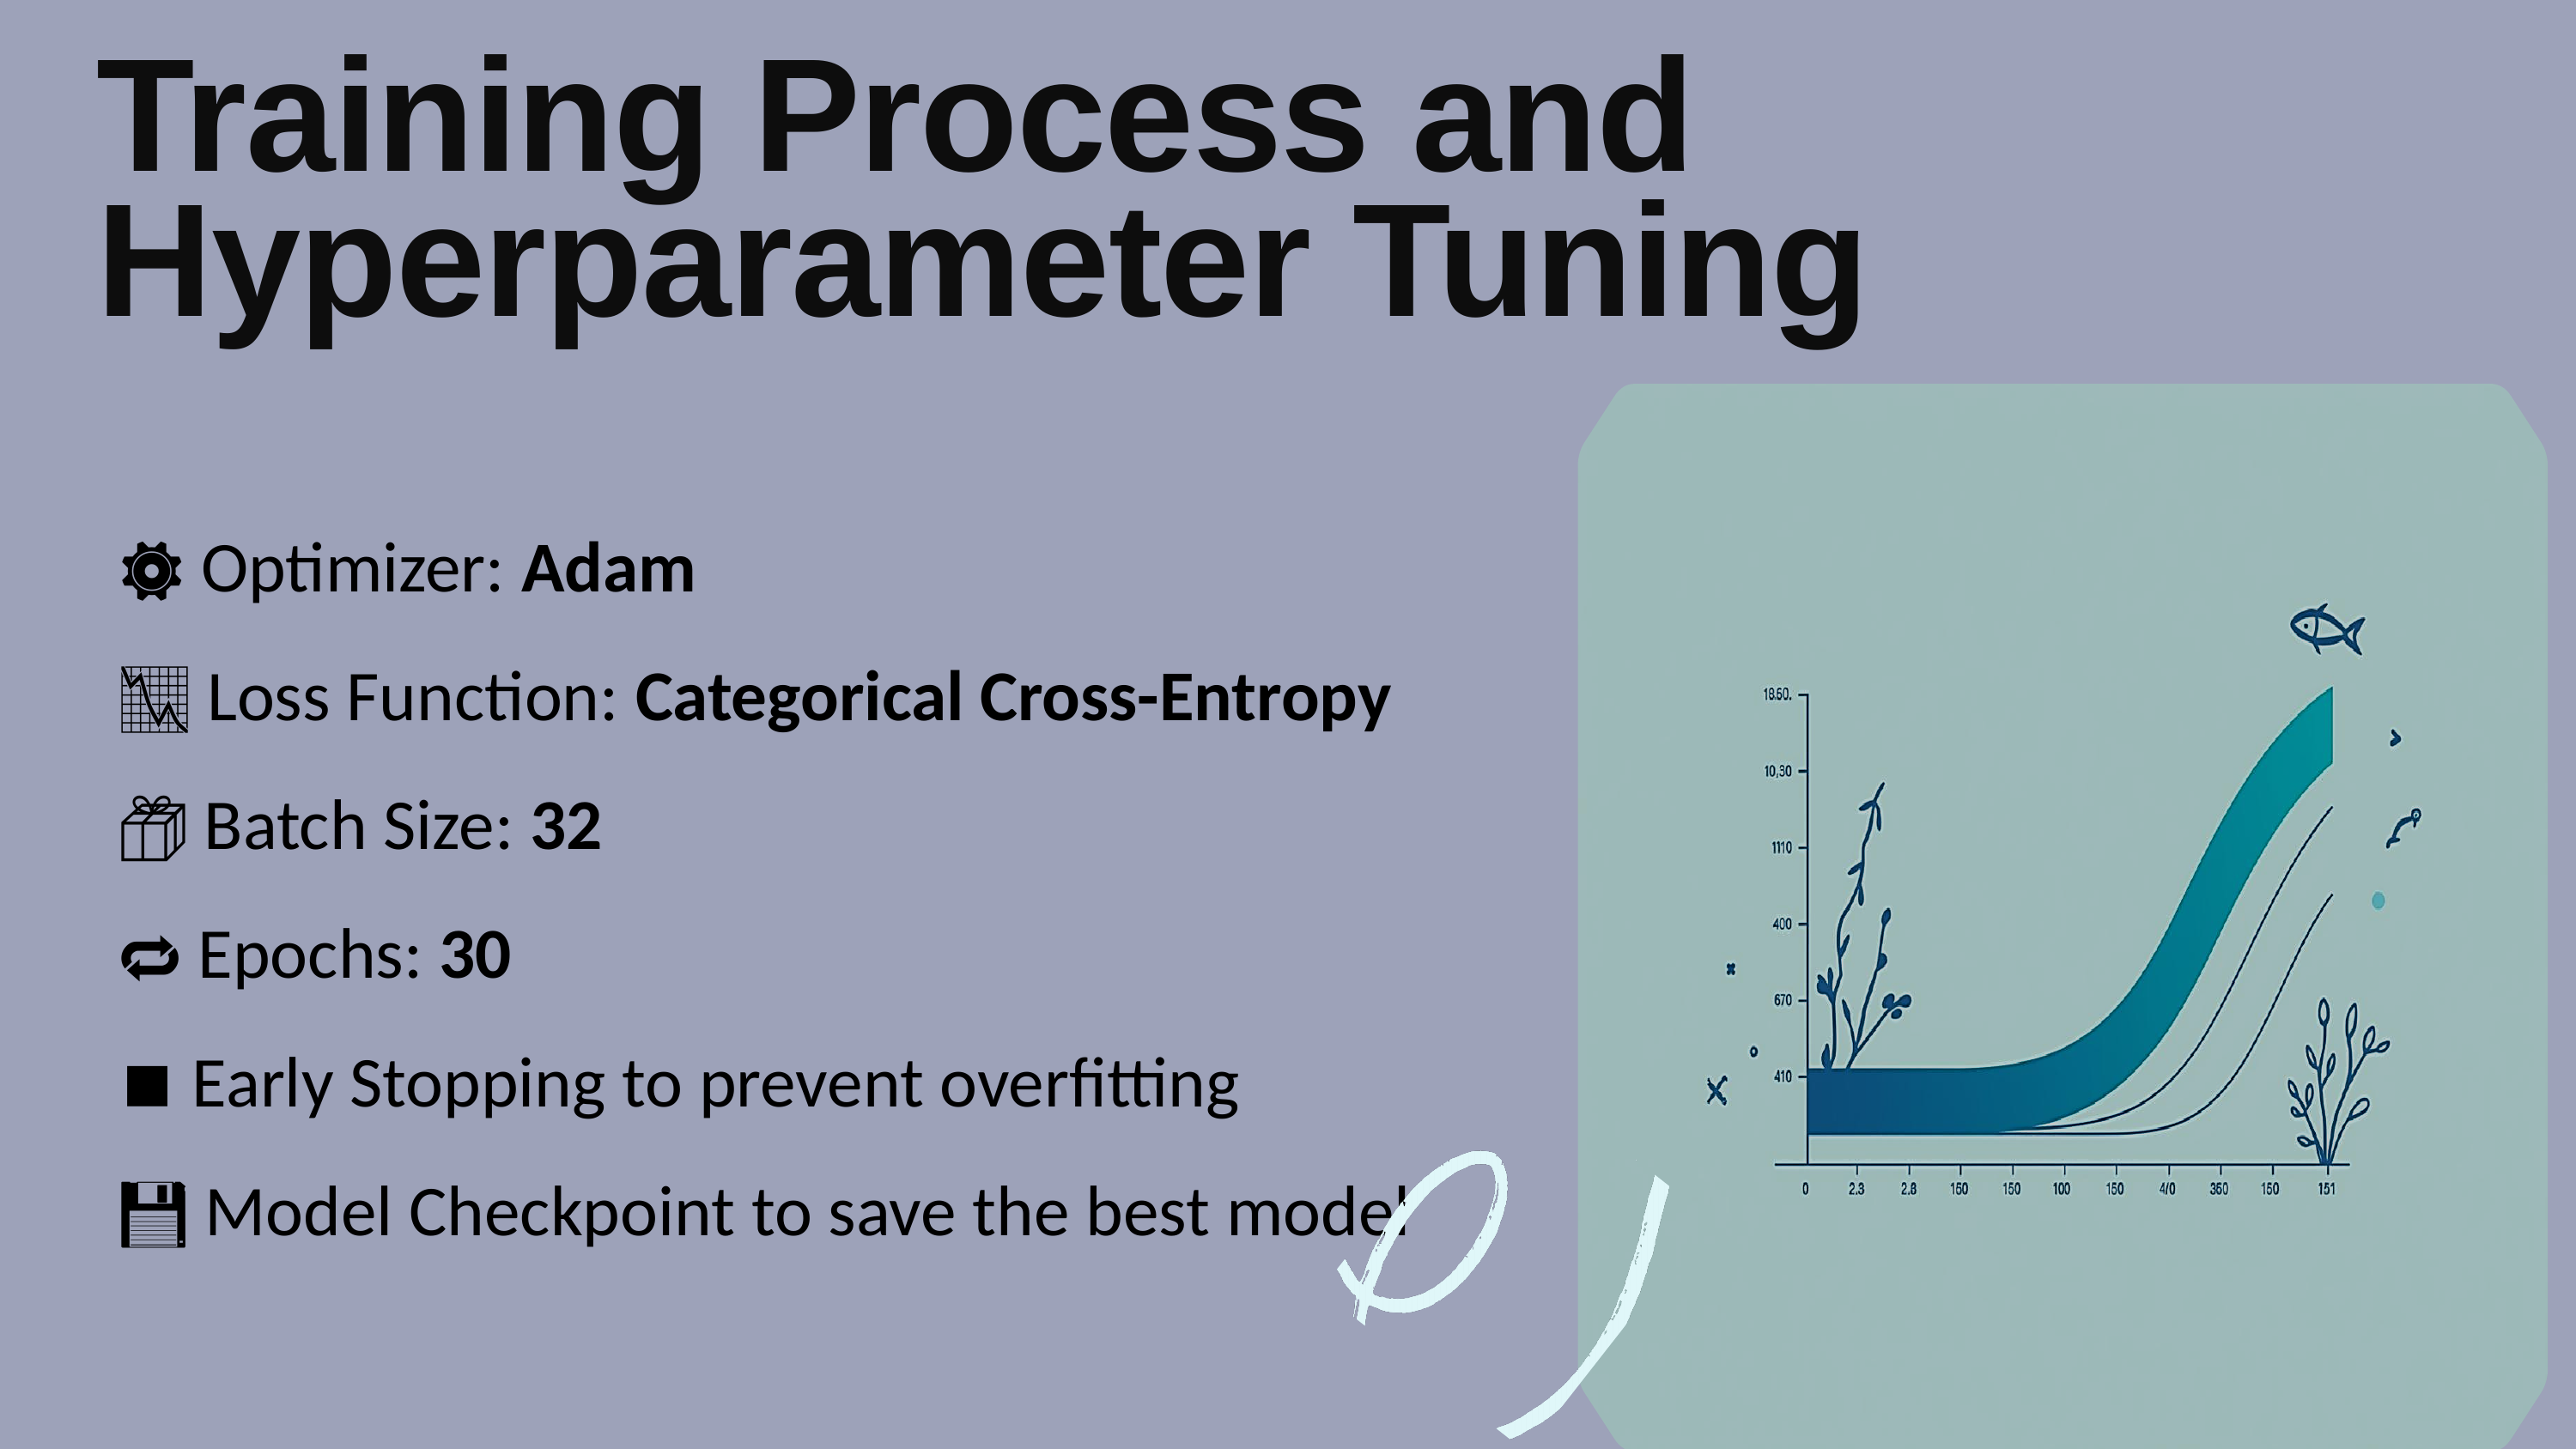

Training Process and Hyperparameter Tuning

⚙️ Optimizer: Adam
📉 Loss Function: Categorical Cross-Entropy
📦 Batch Size: 32
🔁 Epochs: 30
⏹️ Early Stopping to prevent overfitting
💾 Model Checkpoint to save the best model